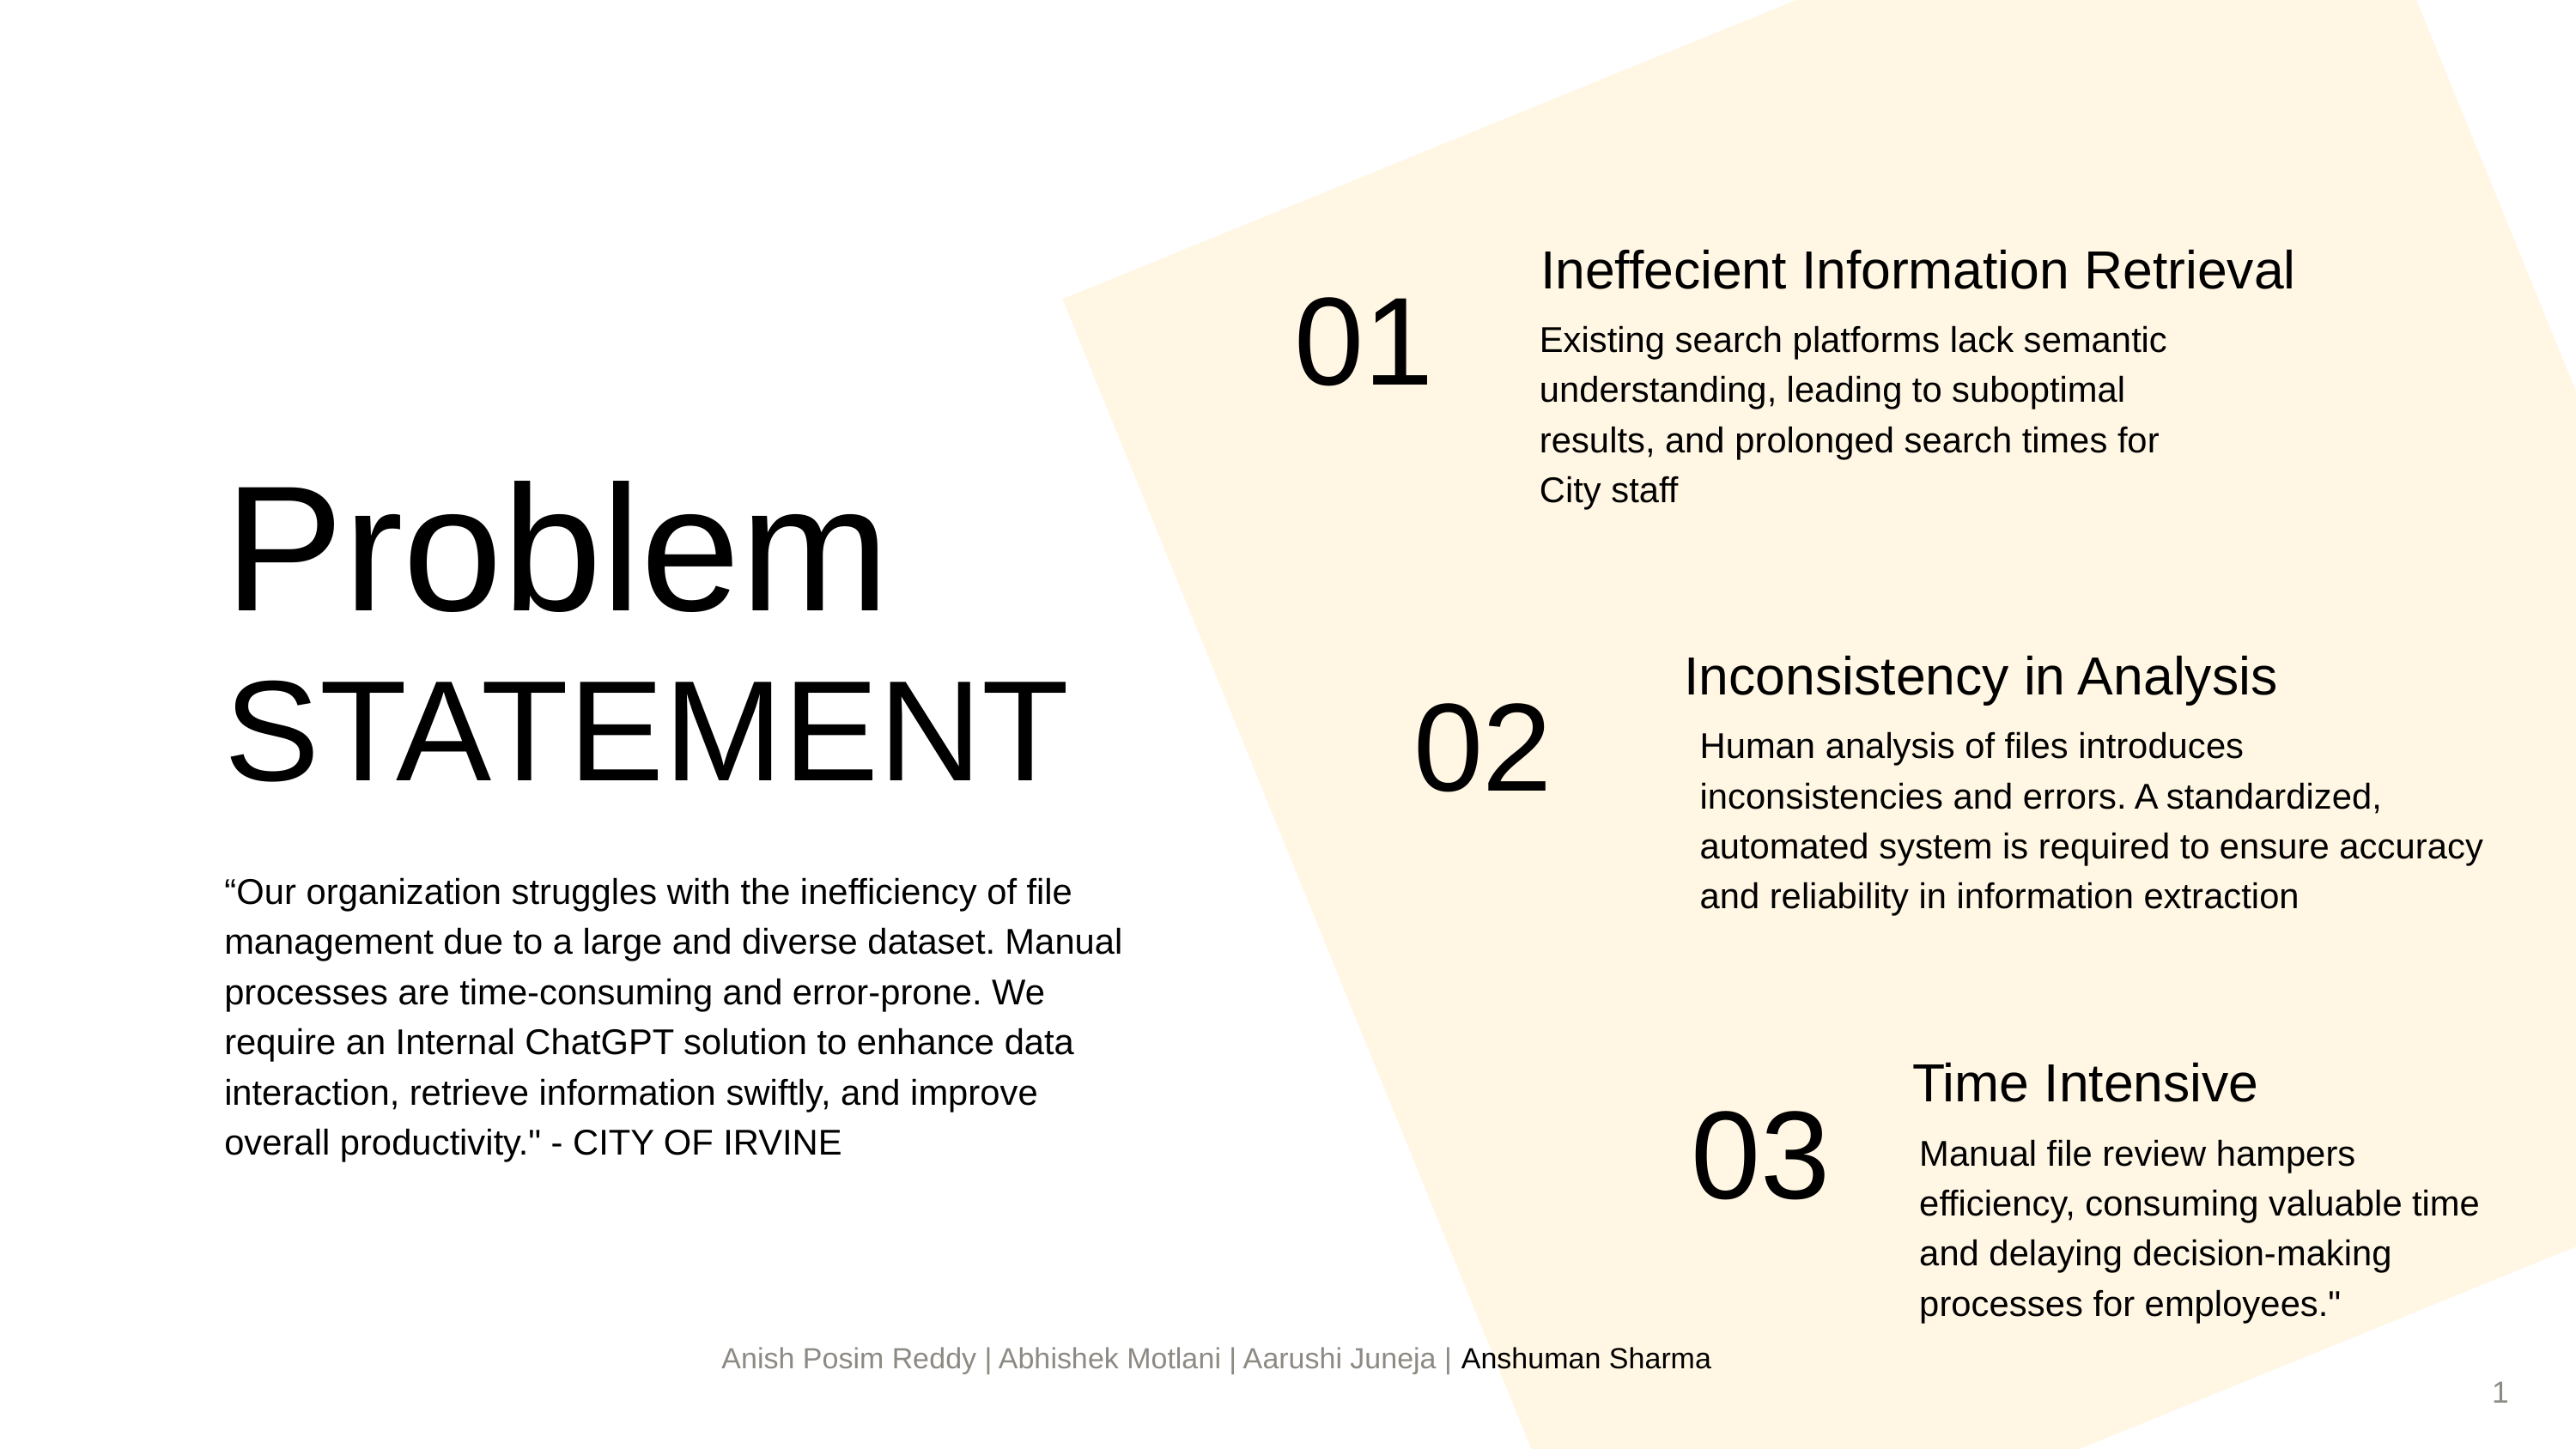

01
Existing search platforms lack semantic understanding, leading to suboptimal results, and prolonged search times for City staff

Ineffecient Information Retrieval
Problem

02
Human analysis of files introduces inconsistencies and errors. A standardized, automated system is required to ensure accuracy and reliability in information extraction

Inconsistency in Analysis
STATEMENT
“Our organization struggles with the inefficiency of file management due to a large and diverse dataset. Manual processes are time-consuming and error-prone. We require an Internal ChatGPT solution to enhance data interaction, retrieve information swiftly, and improve overall productivity." - CITY OF IRVINE

03
Manual file review hampers efficiency, consuming valuable time and delaying decision-making processes for employees."

Time Intensive
Anish Posim Reddy | Abhishek Motlani | Aarushi Juneja | Anshuman Sharma
1